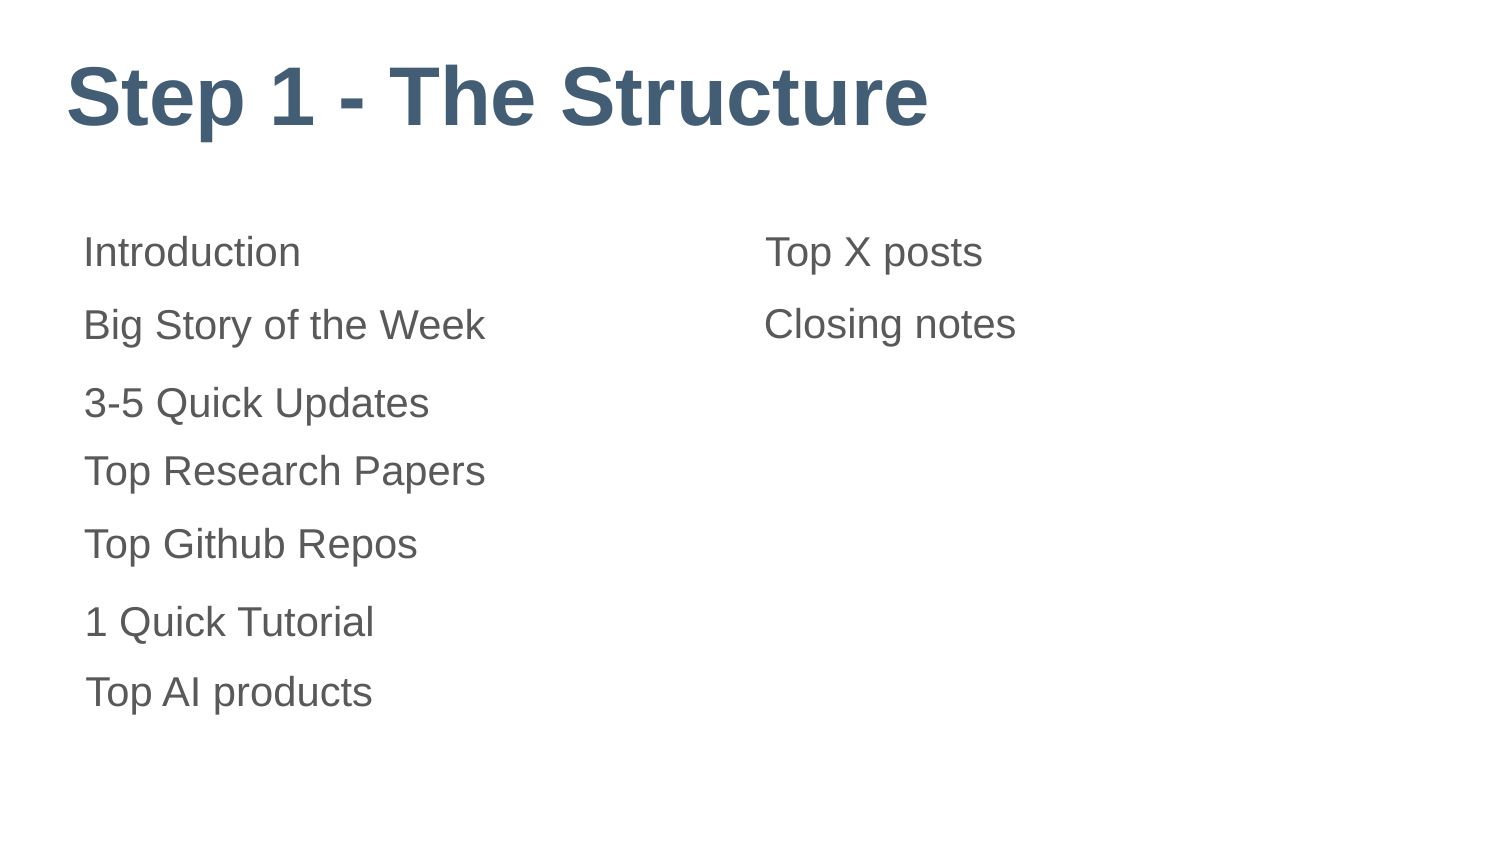

Step 1 - The Structure
Introduction
Top X posts
Closing notes
Big Story of the Week
3-5 Quick Updates
Top Research Papers
Top Github Repos
1 Quick Tutorial
Top AI products